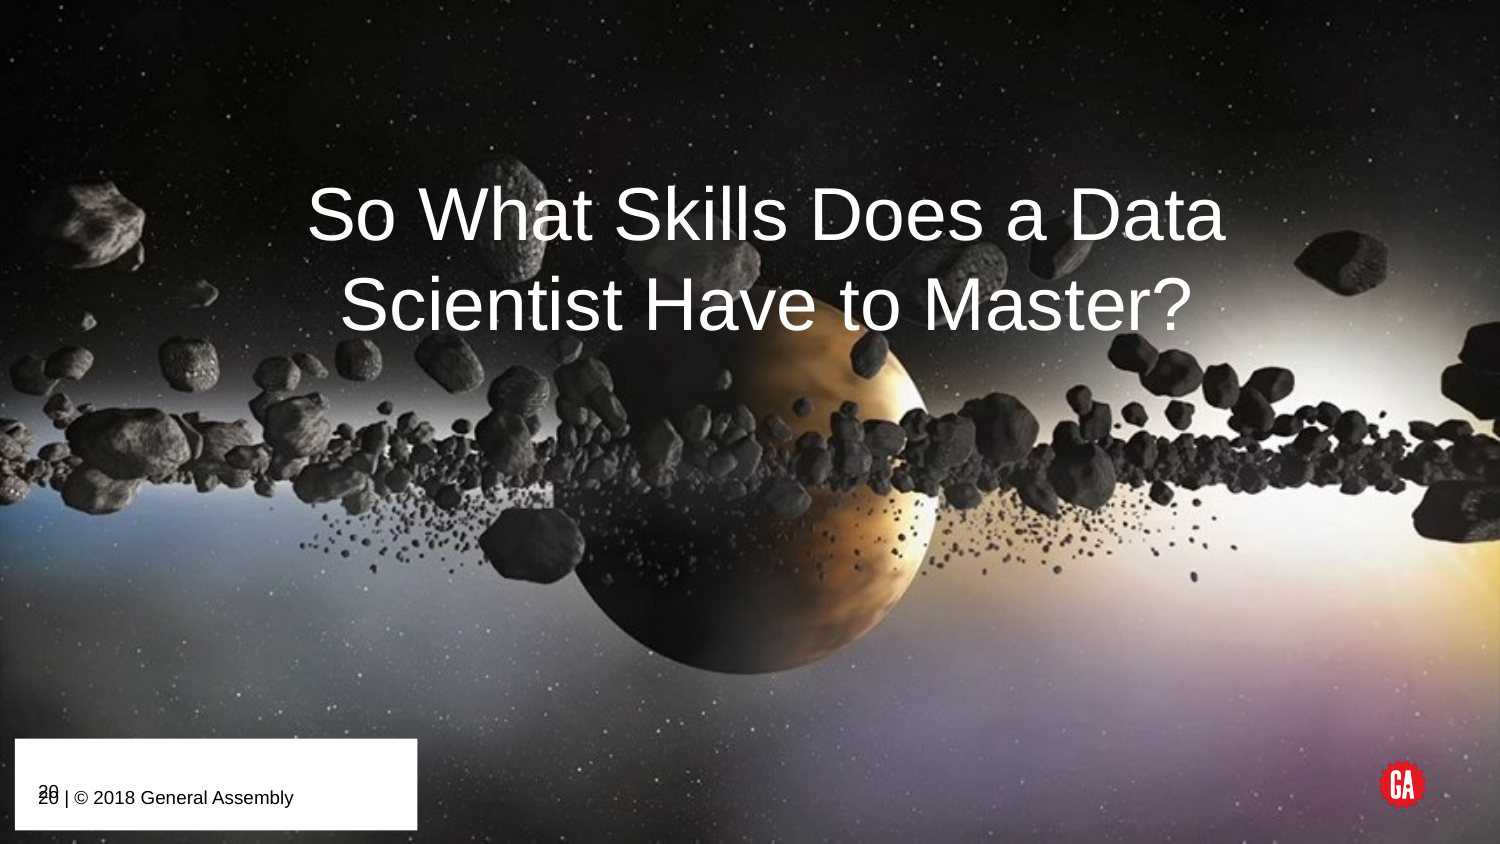

So What Skills Does a Data Scientist Have to Master?
20
20 | © 2018 General Assembly